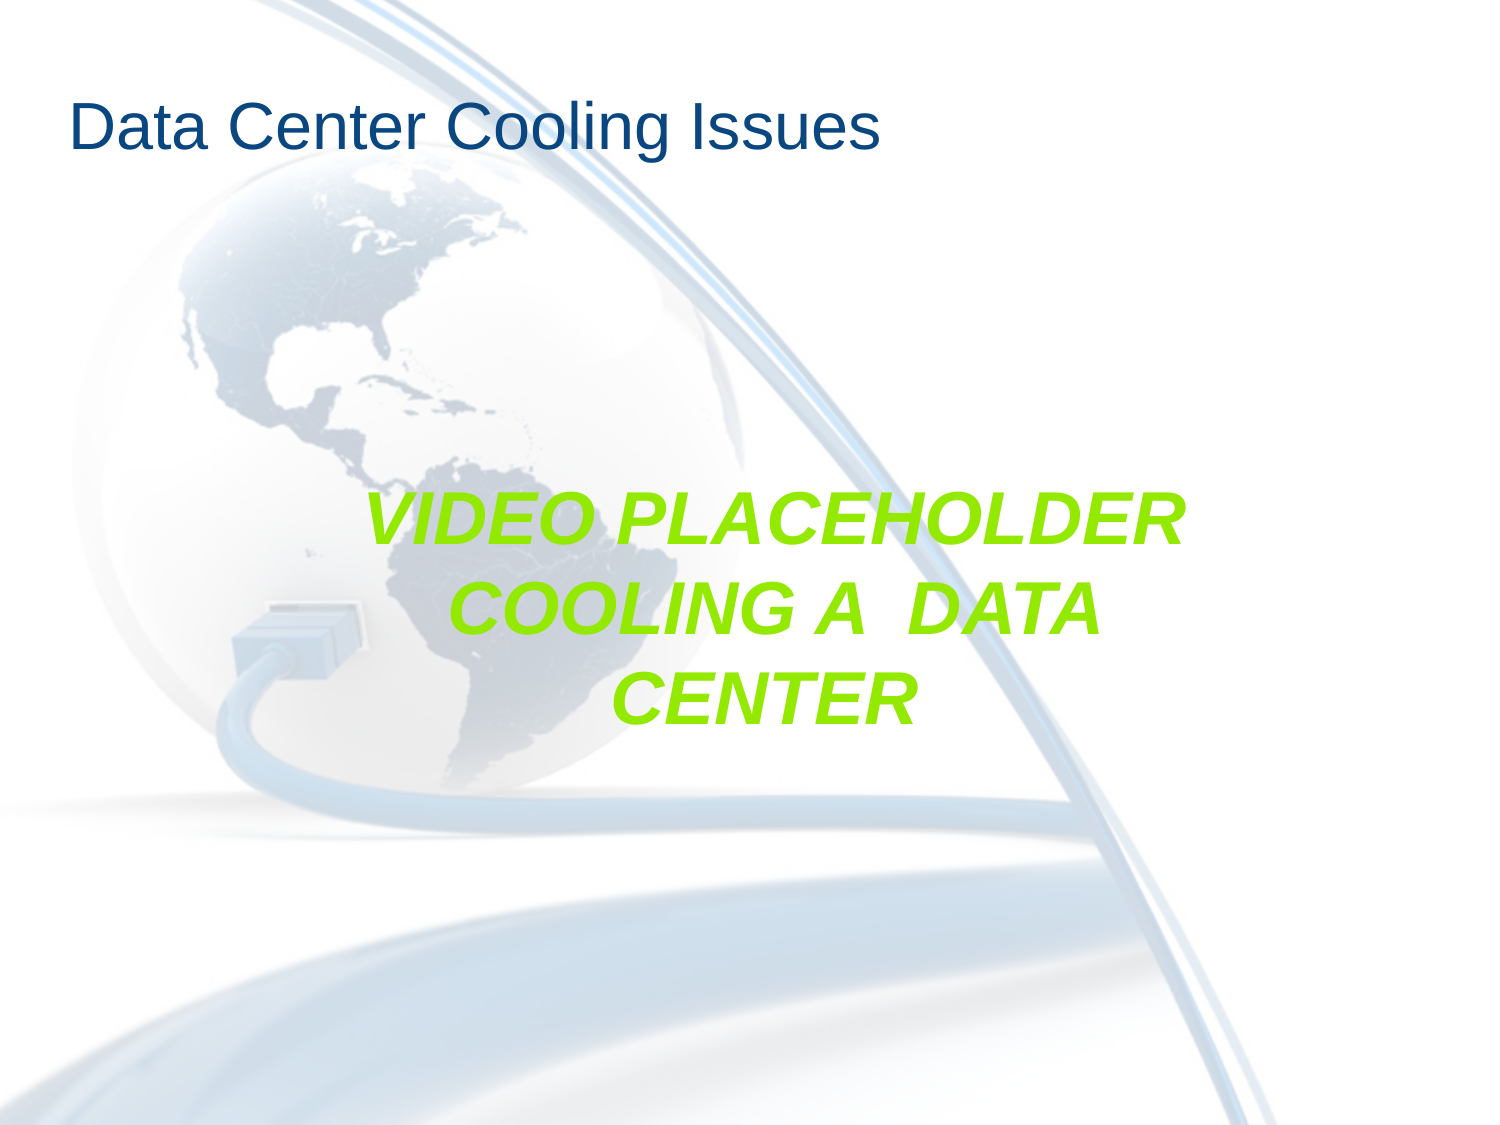

# Data Center Cooling Issues

Video placeholder
Cooling a  data center
107